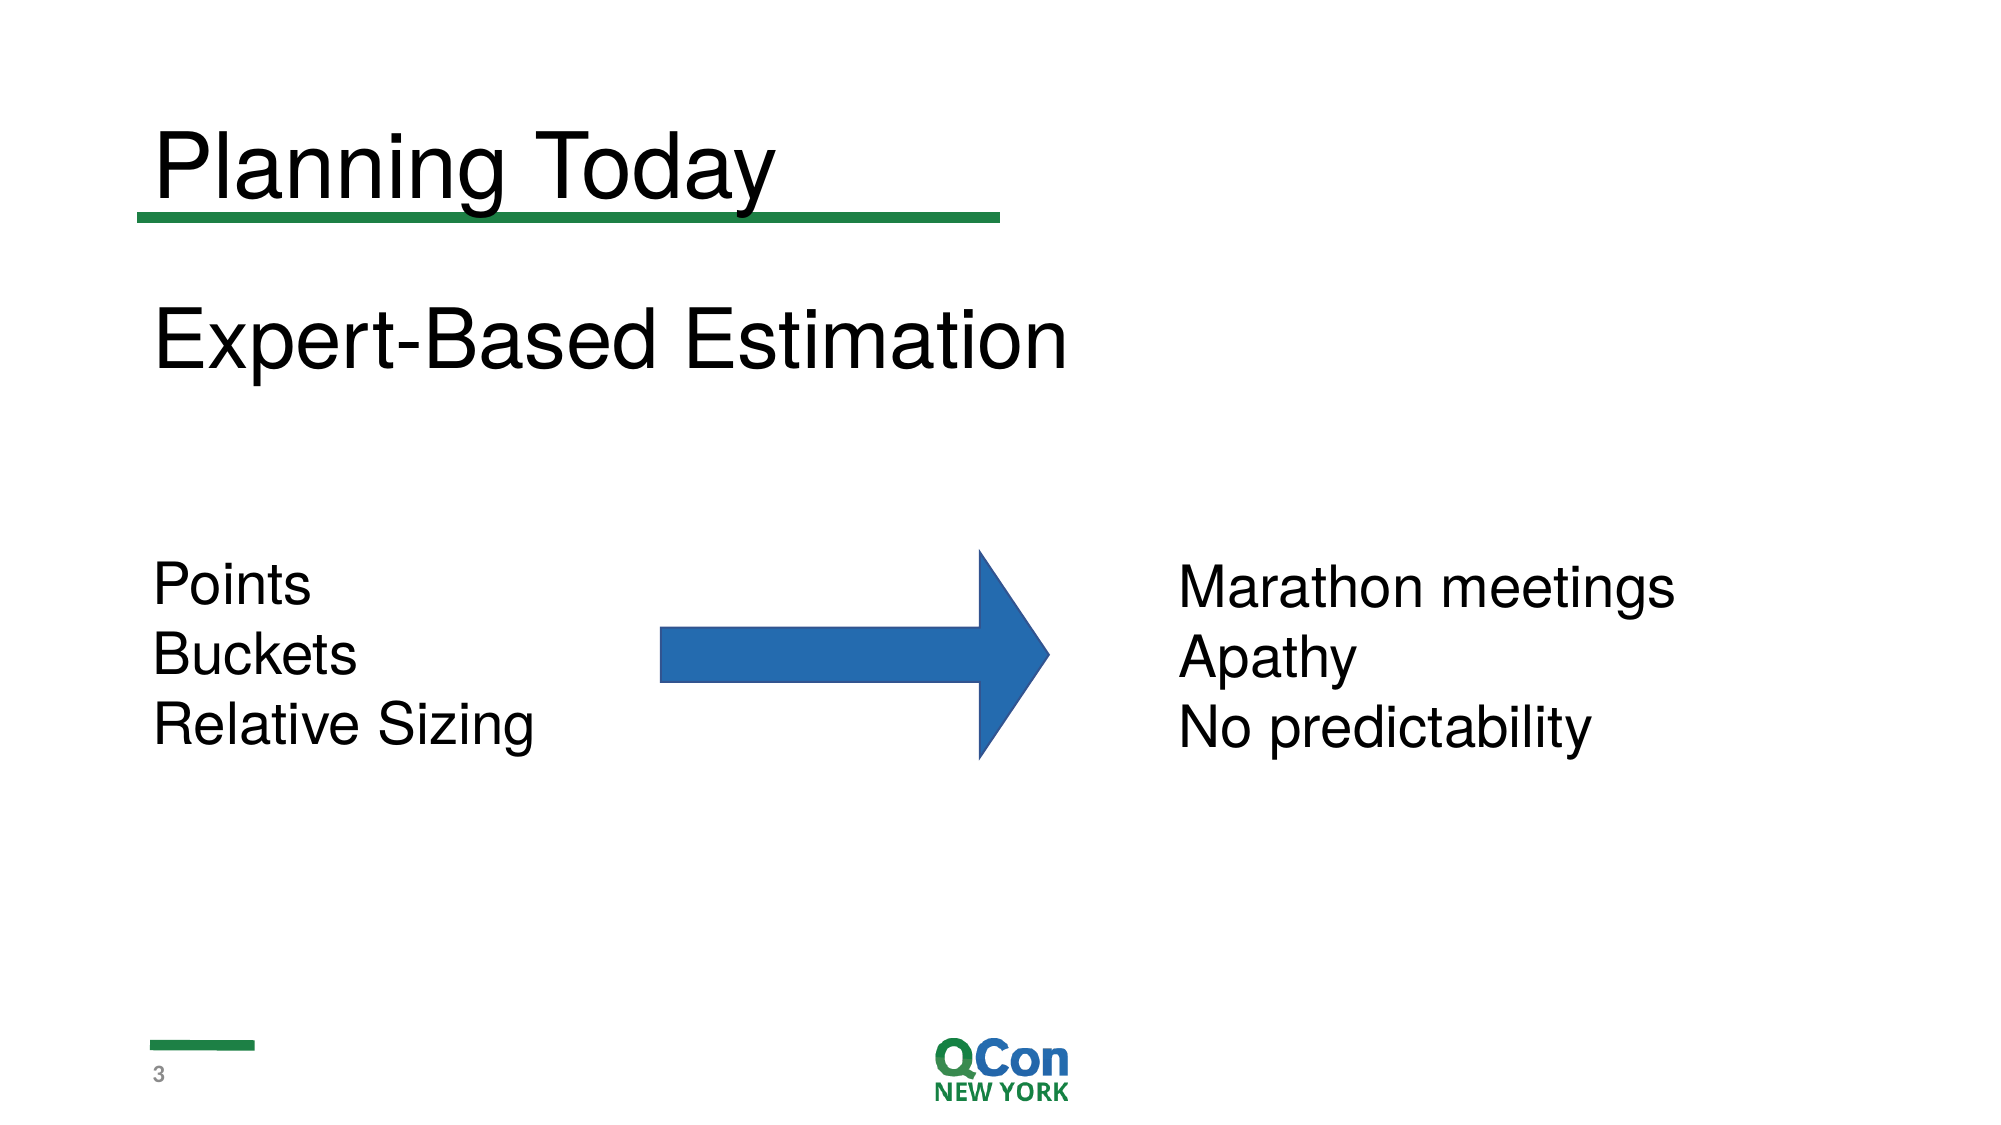

# Planning Today
Expert-Based Estimation
Points
Buckets
Relative Sizing
Marathon meetings
Apathy
No predictability

3